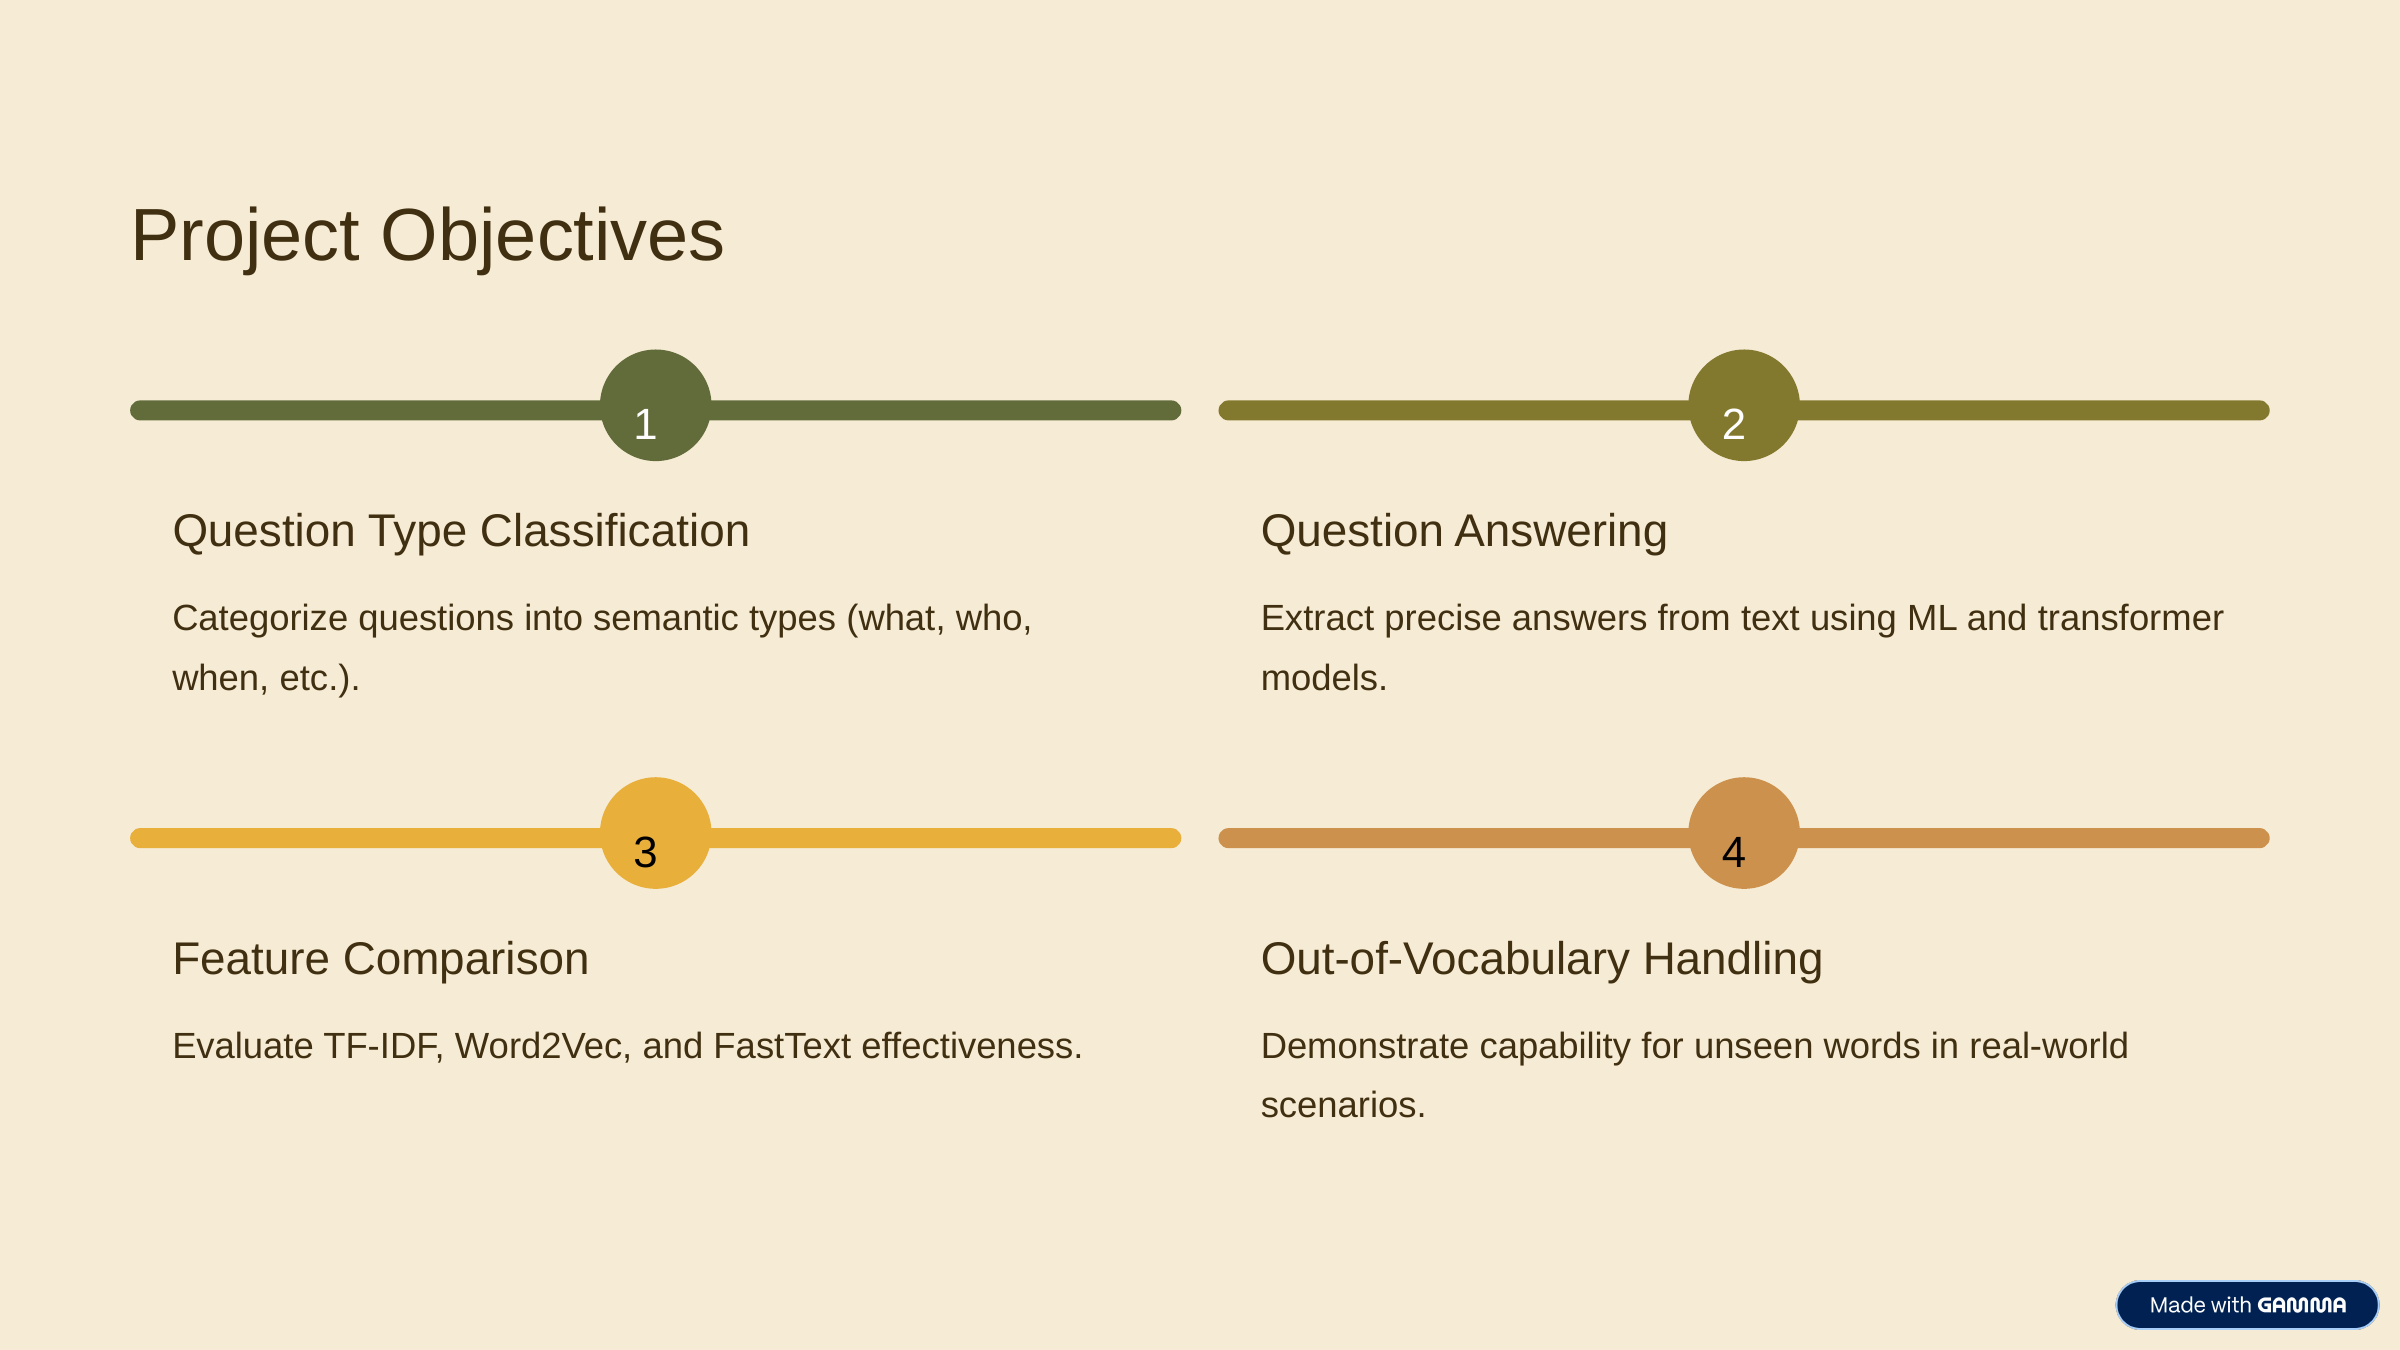

Project Objectives

1
2

Question Type Classification
Question Answering
Categorize questions into semantic types (what, who, when, etc.).
Extract precise answers from text using ML and transformer models.

3
4

Feature Comparison
Out-of-Vocabulary Handling
Evaluate TF-IDF, Word2Vec, and FastText effectiveness.
Demonstrate capability for unseen words in real-world scenarios.